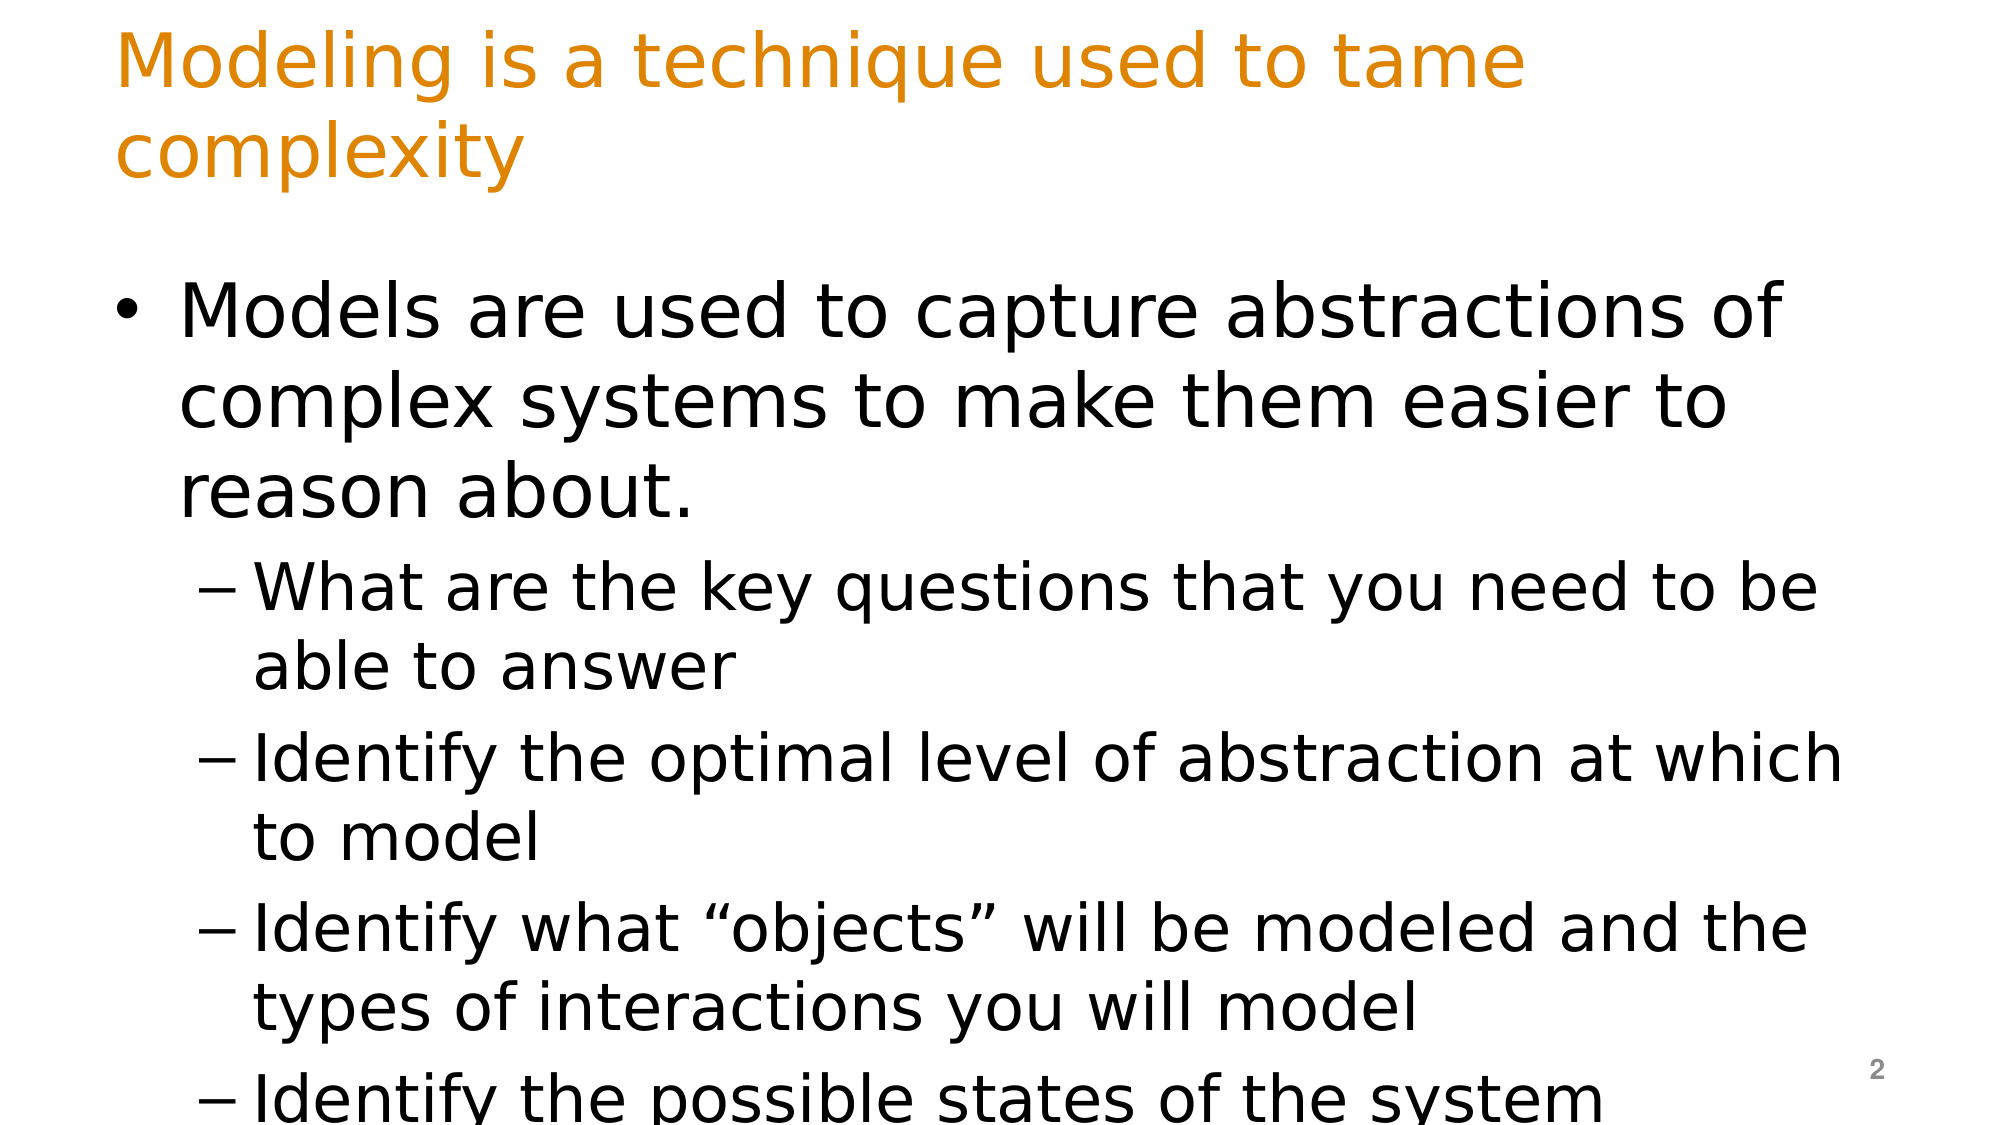

# Modeling is a technique used to tame complexity
Models are used to capture abstractions of complex systems to make them easier to reason about.
What are the key questions that you need to be able to answer
Identify the optimal level of abstraction at which to model
Identify what “objects” will be modeled and the types of interactions you will model
Identify the possible states of the system including both system states and the state of their runtime environment
Identify how interactions will change (if at all) over time

2